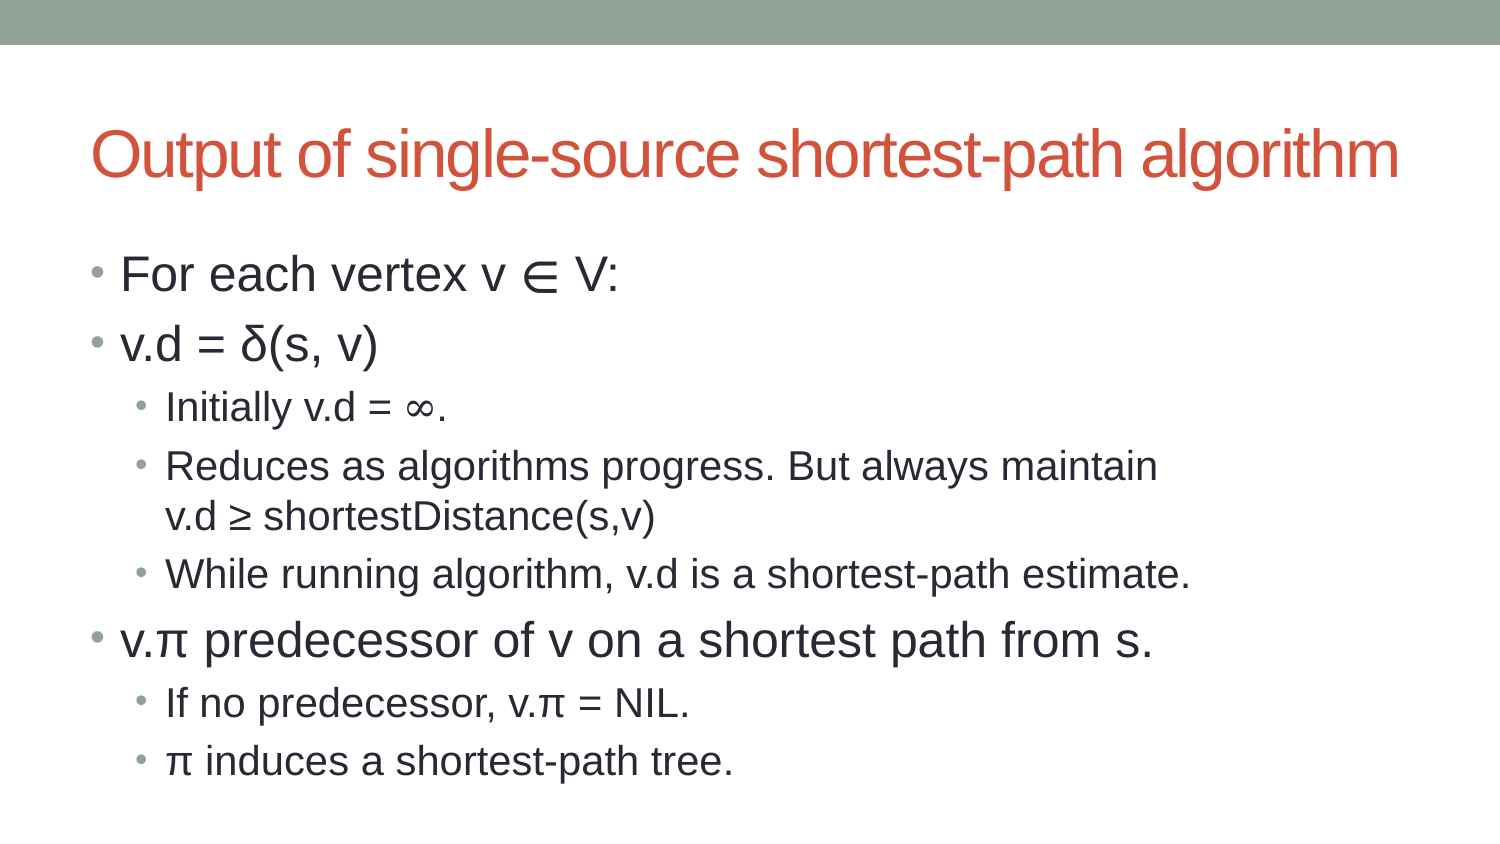

# Output of single-source shortest-path algorithm
For each vertex v ∈ V:
v.d = δ(s, v)
Initially v.d = ∞.
Reduces as algorithms progress. But always maintain
v.d ≥ shortestDistance(s,v)
While running algorithm, v.d is a shortest-path estimate.
v.π predecessor of v on a shortest path from s.
If no predecessor, v.π = NIL.
π induces a shortest-path tree.